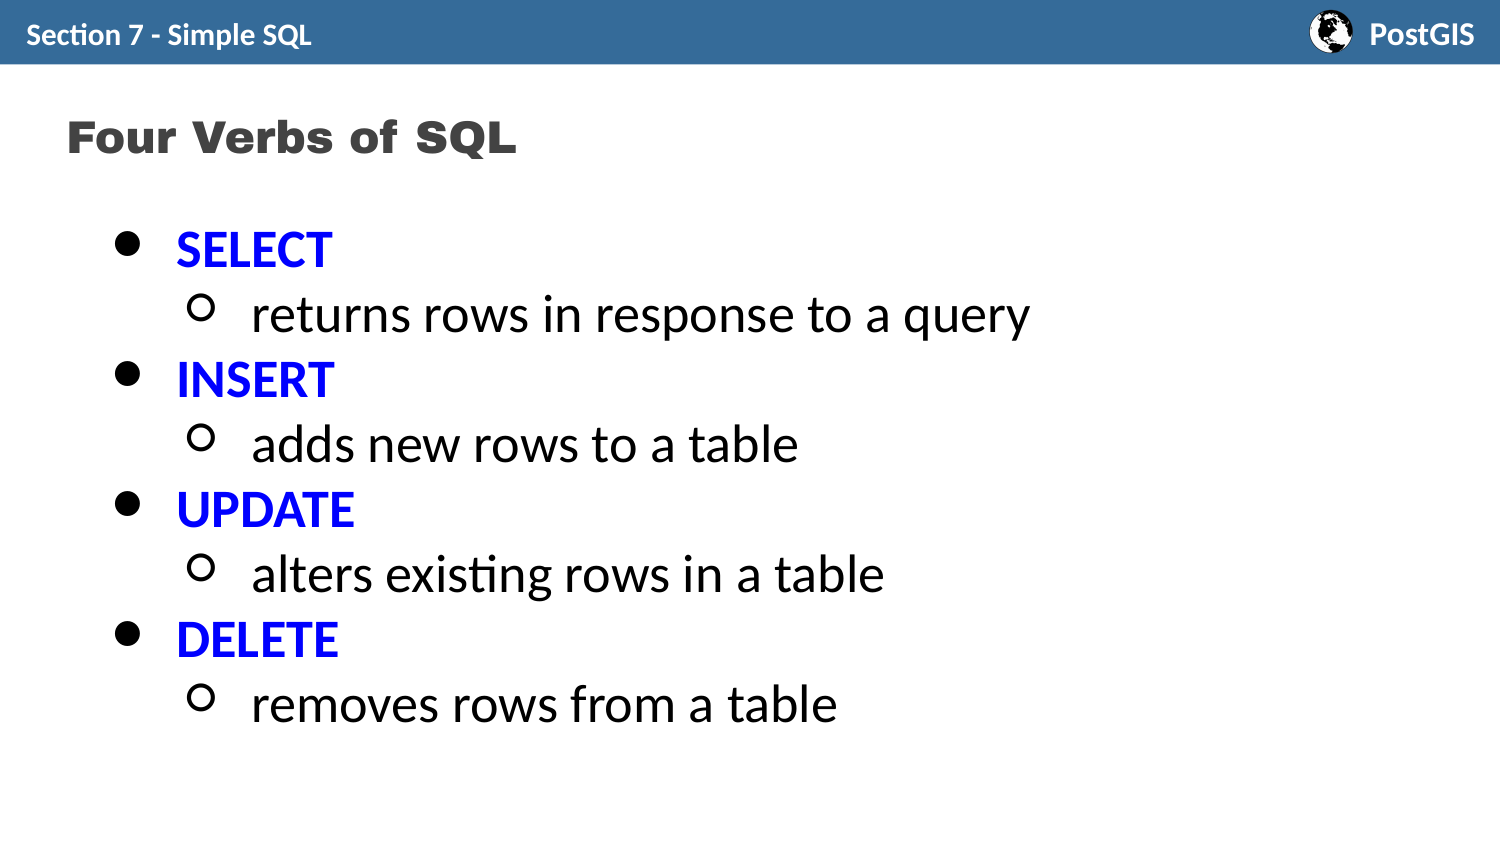

Section 7 - Simple SQL
# Four Verbs of SQL
SELECT
returns rows in response to a query
INSERT
adds new rows to a table
UPDATE
alters existing rows in a table
DELETE
removes rows from a table